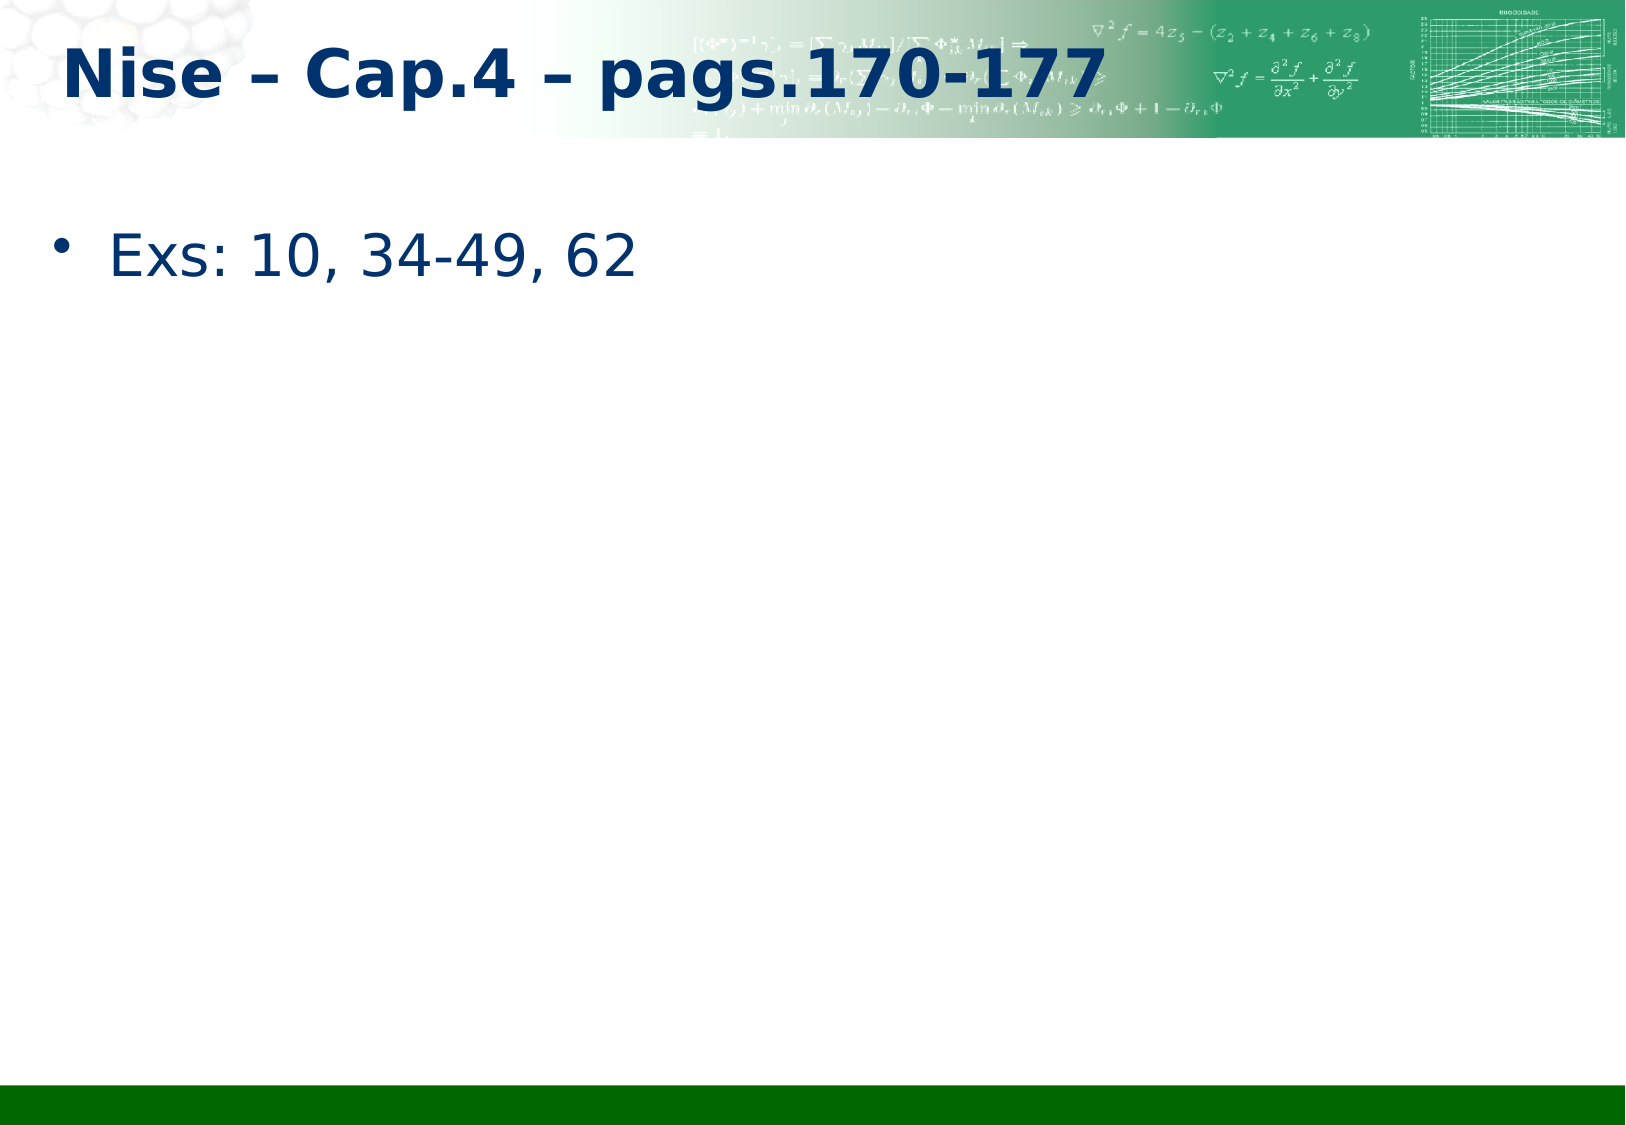

# Nise – Cap.4 – pags.170-177
Exs: 10, 34-49, 62